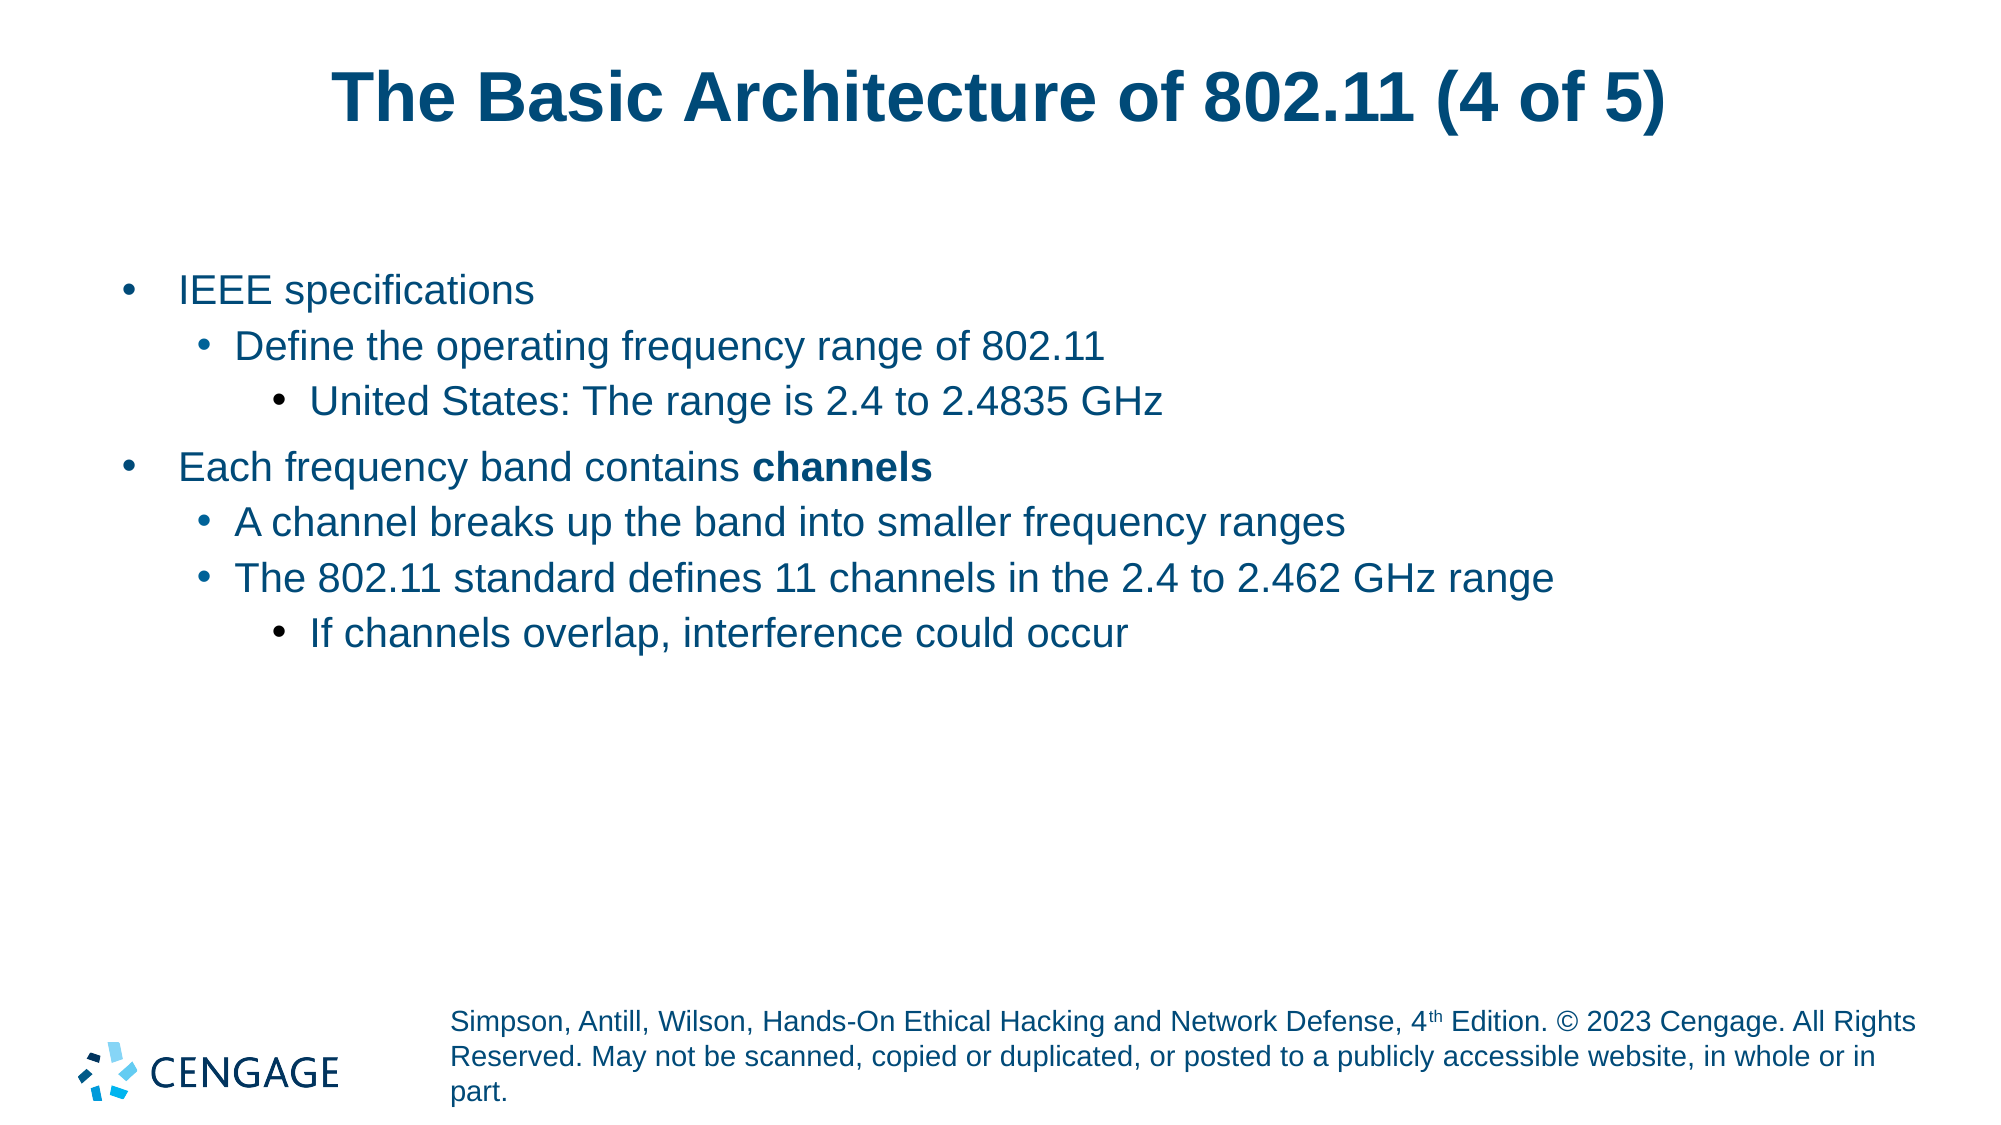

# The Basic Architecture of 802.11 (4 of 5)
IEEE specifications
Define the operating frequency range of 802.11
United States: The range is 2.4 to 2.4835 GHz
Each frequency band contains channels
A channel breaks up the band into smaller frequency ranges
The 802.11 standard defines 11 channels in the 2.4 to 2.462 GHz range
If channels overlap, interference could occur